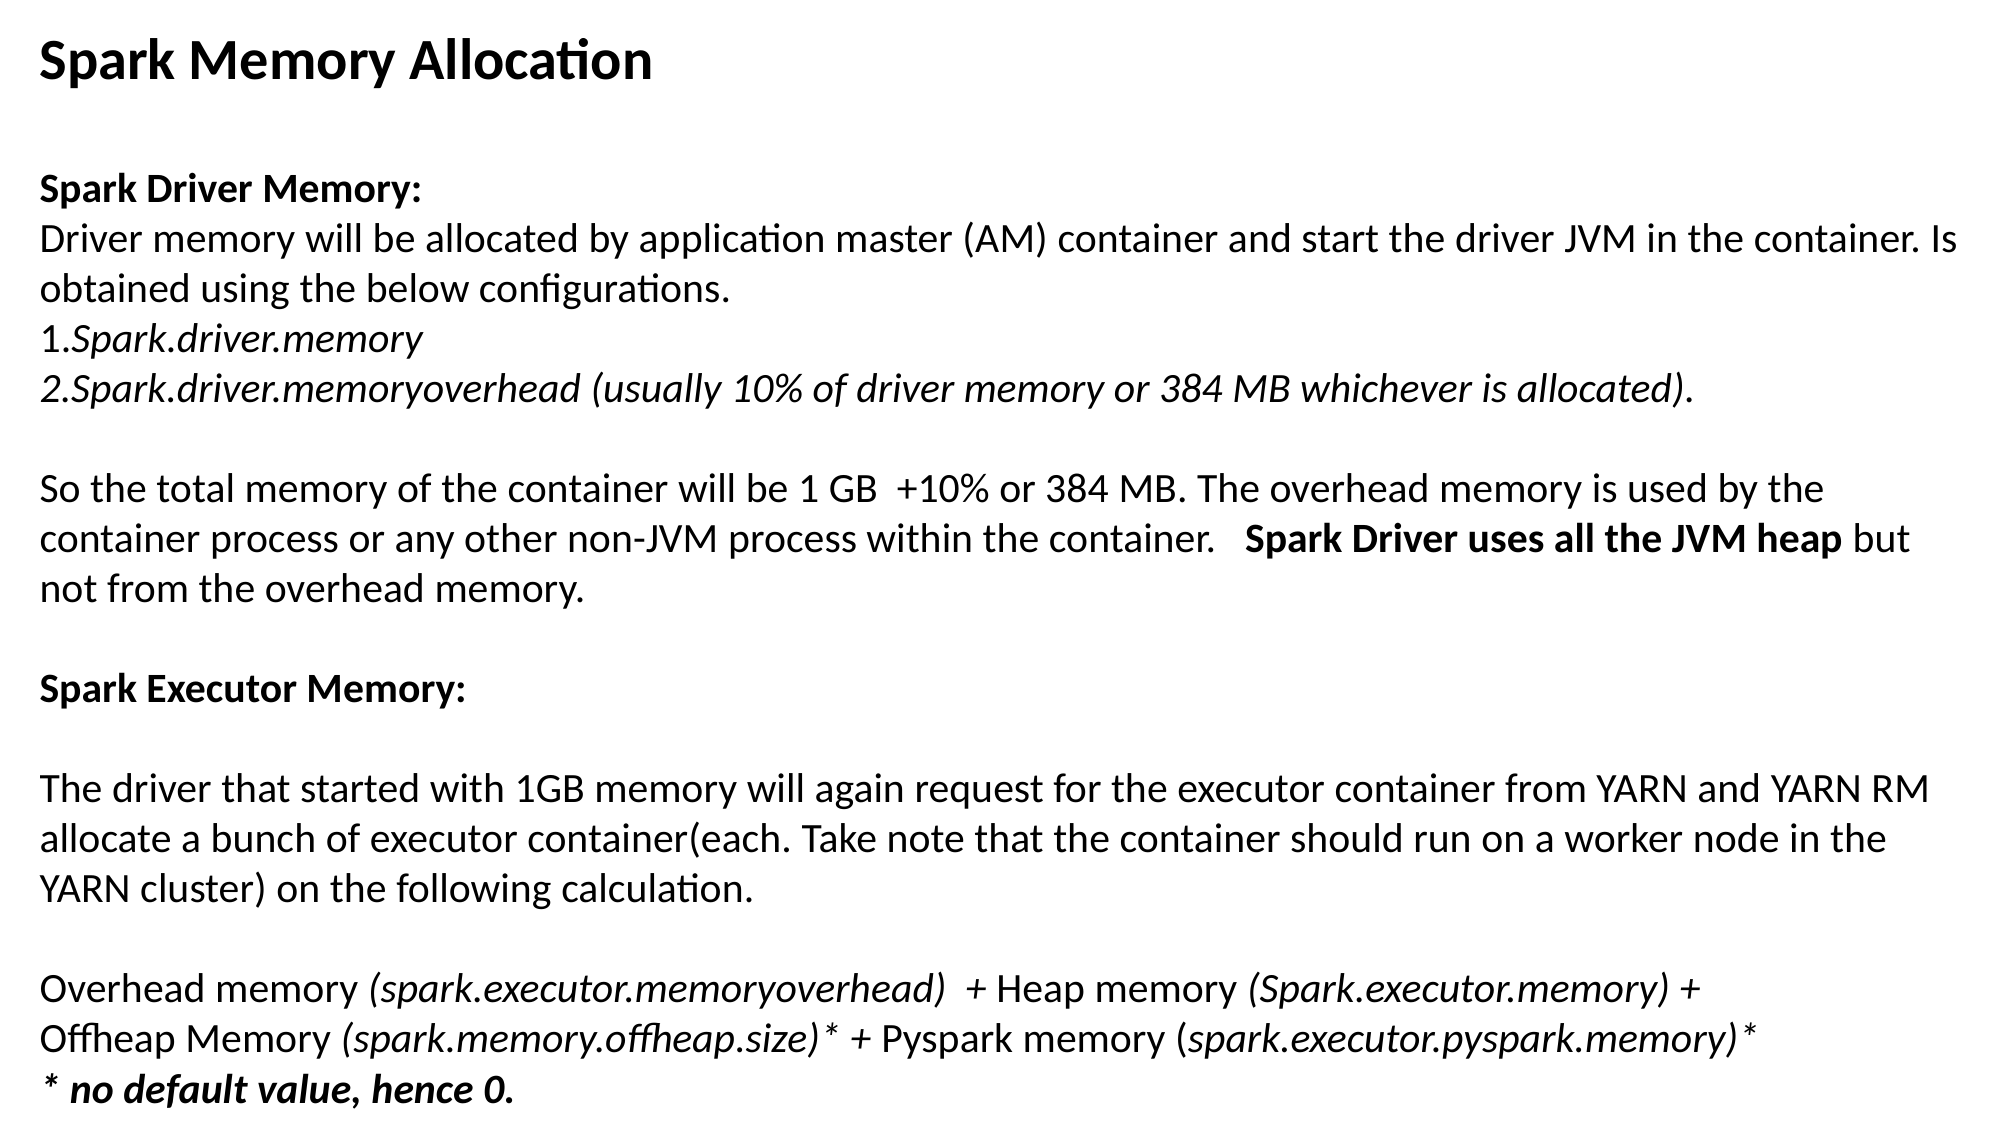

Spark Memory Allocation

Spark Driver Memory:
Driver memory will be allocated by application master (AM) container and start the driver JVM in the container. Is obtained using the below configurations.
1.Spark.driver.memory
2.Spark.driver.memoryoverhead (usually 10% of driver memory or 384 MB whichever is allocated).

So the total memory of the container will be 1 GB  +10% or 384 MB. The overhead memory is used by the container process or any other non-JVM process within the container.   Spark Driver uses all the JVM heap but not from the overhead memory.

Spark Executor Memory:

The driver that started with 1GB memory will again request for the executor container from YARN and YARN RM allocate a bunch of executor container(each. Take note that the container should run on a worker node in the YARN cluster) on the following calculation.

Overhead memory (spark.executor.memoryoverhead)  + Heap memory (Spark.executor.memory) +
Offheap Memory (spark.memory.offheap.size)* + Pyspark memory (spark.executor.pyspark.memory)*
* no default value, hence 0.